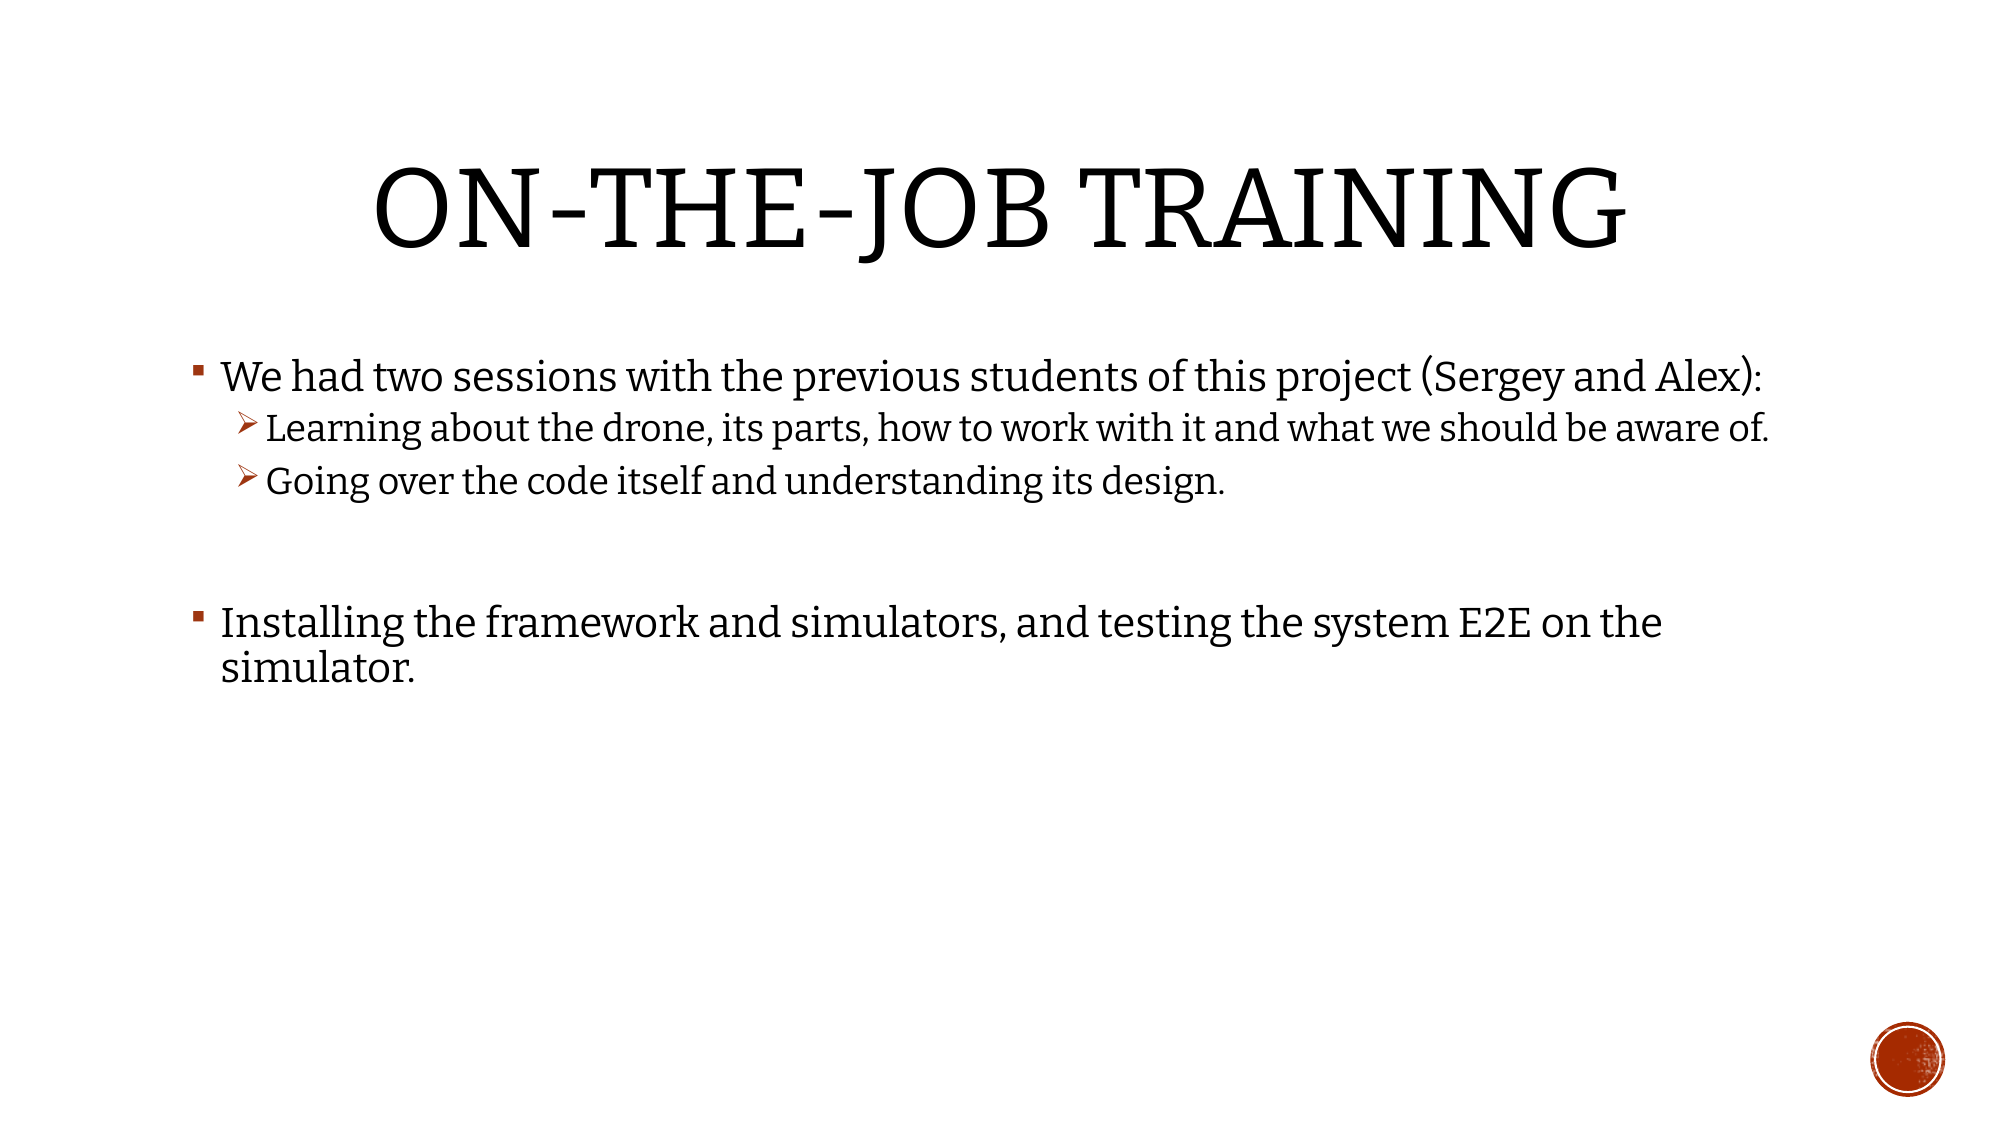

# On-the-job Training
We had two sessions with the previous students of this project (Sergey and Alex):
Learning about the drone, its parts, how to work with it and what we should be aware of.
Going over the code itself and understanding its design.

Installing the framework and simulators, and testing the system E2E on the simulator.